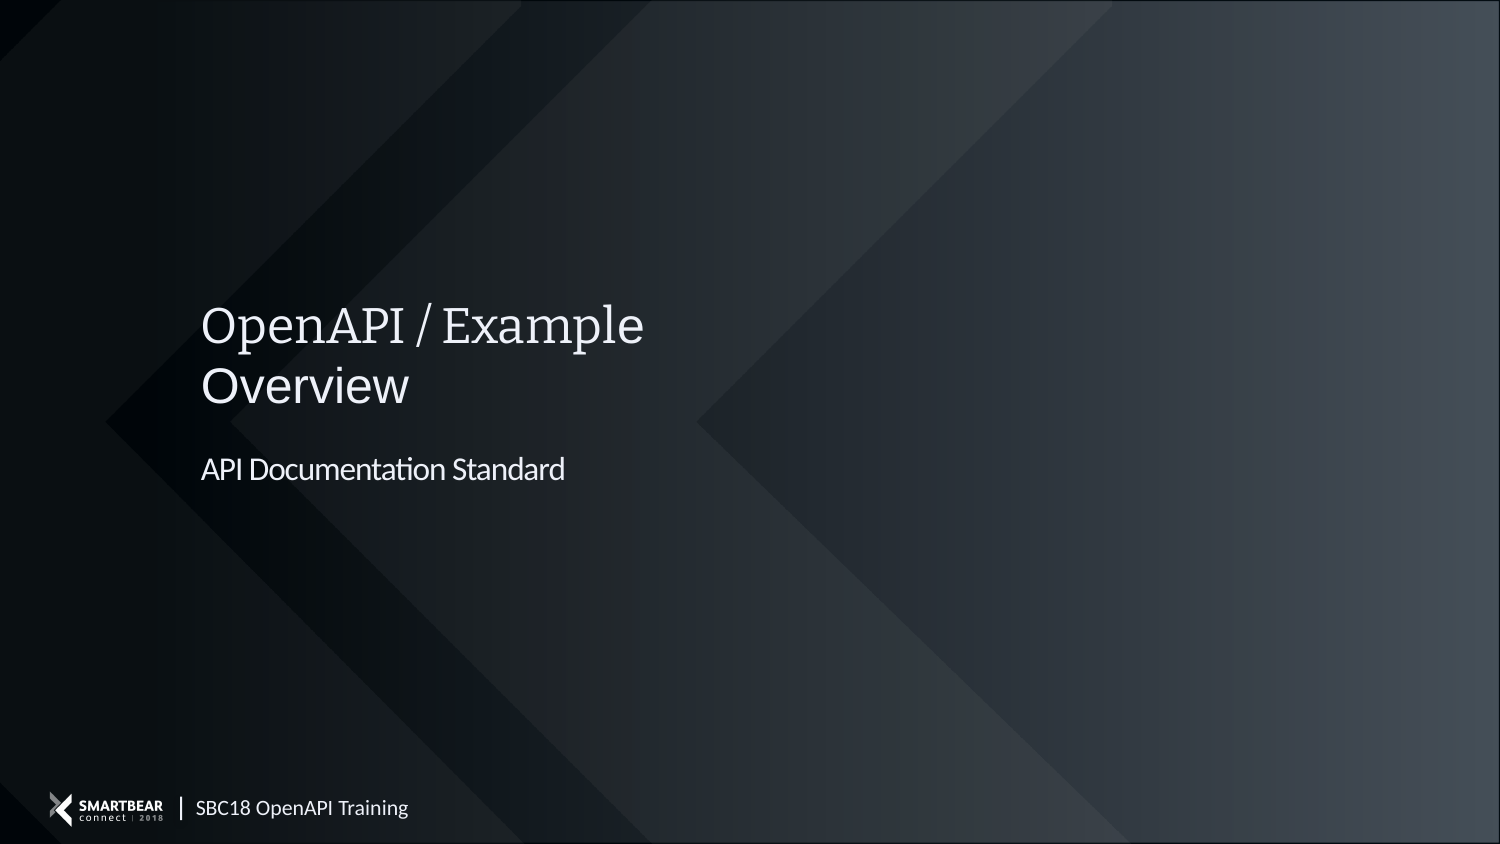

OpenAPI / Example Overview
API Documentation Standard
SBC18 OpenAPI Training